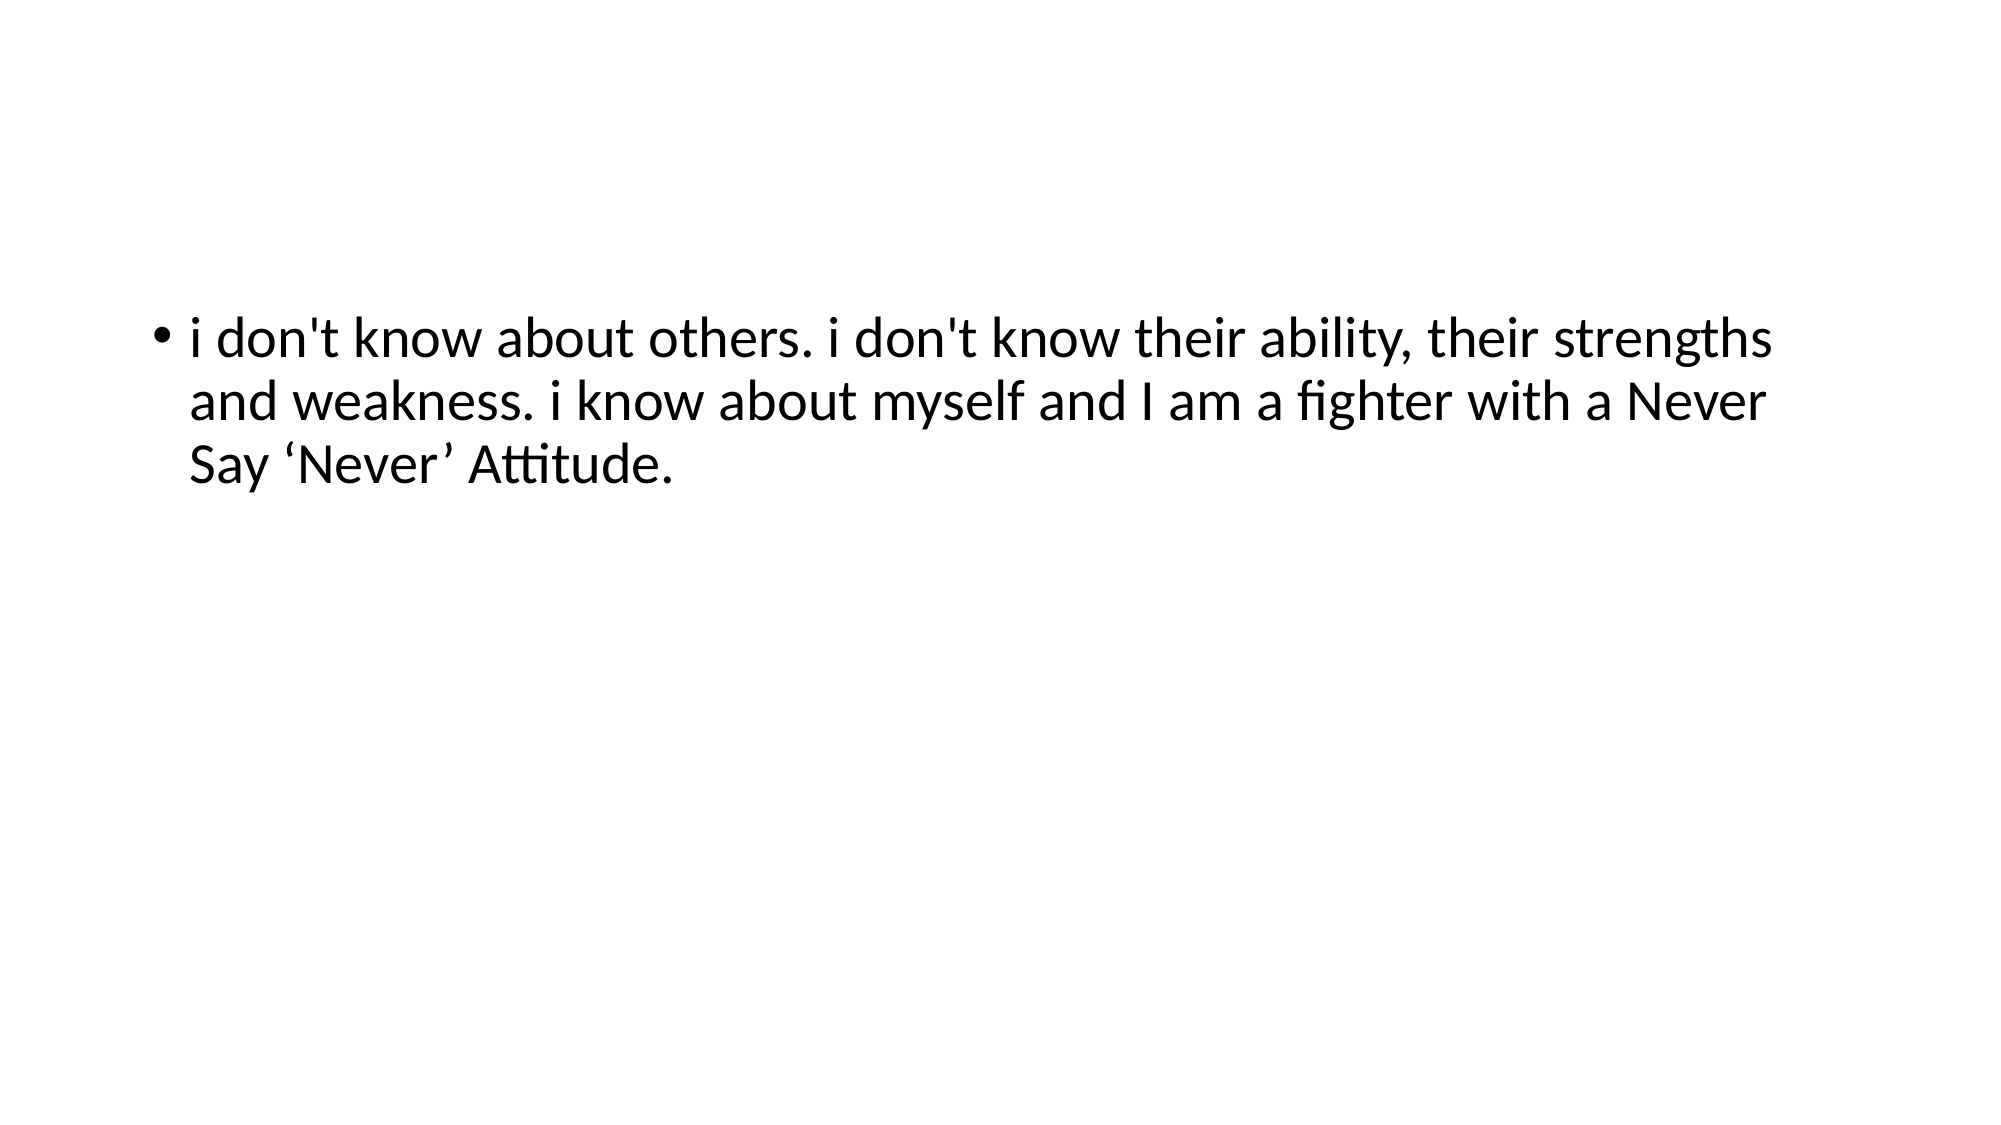

#
i don't know about others. i don't know their ability, their strengths and weakness. i know about myself and I am a fighter with a Never Say ‘Never’ Attitude.